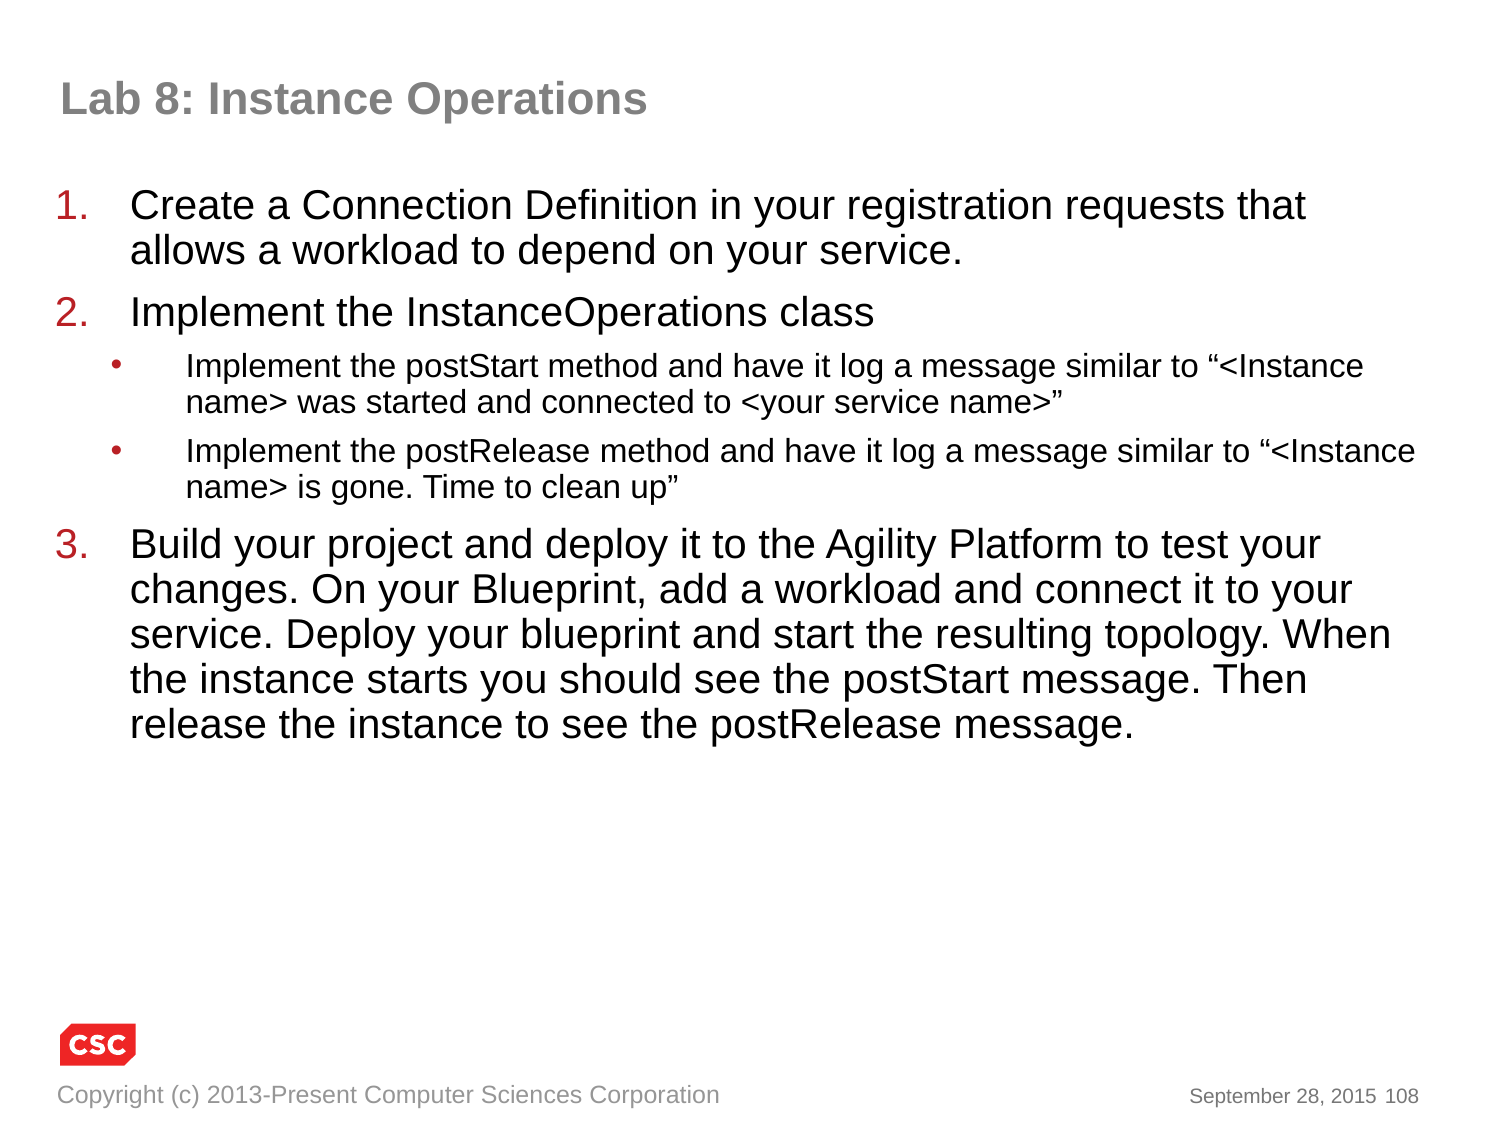

# Lab 8: Instance Operations
Create a Connection Definition in your registration requests that allows a workload to depend on your service.
Implement the InstanceOperations class
Implement the postStart method and have it log a message similar to “<Instance name> was started and connected to <your service name>”
Implement the postRelease method and have it log a message similar to “<Instance name> is gone. Time to clean up”
Build your project and deploy it to the Agility Platform to test your changes. On your Blueprint, add a workload and connect it to your service. Deploy your blueprint and start the resulting topology. When the instance starts you should see the postStart message. Then release the instance to see the postRelease message.